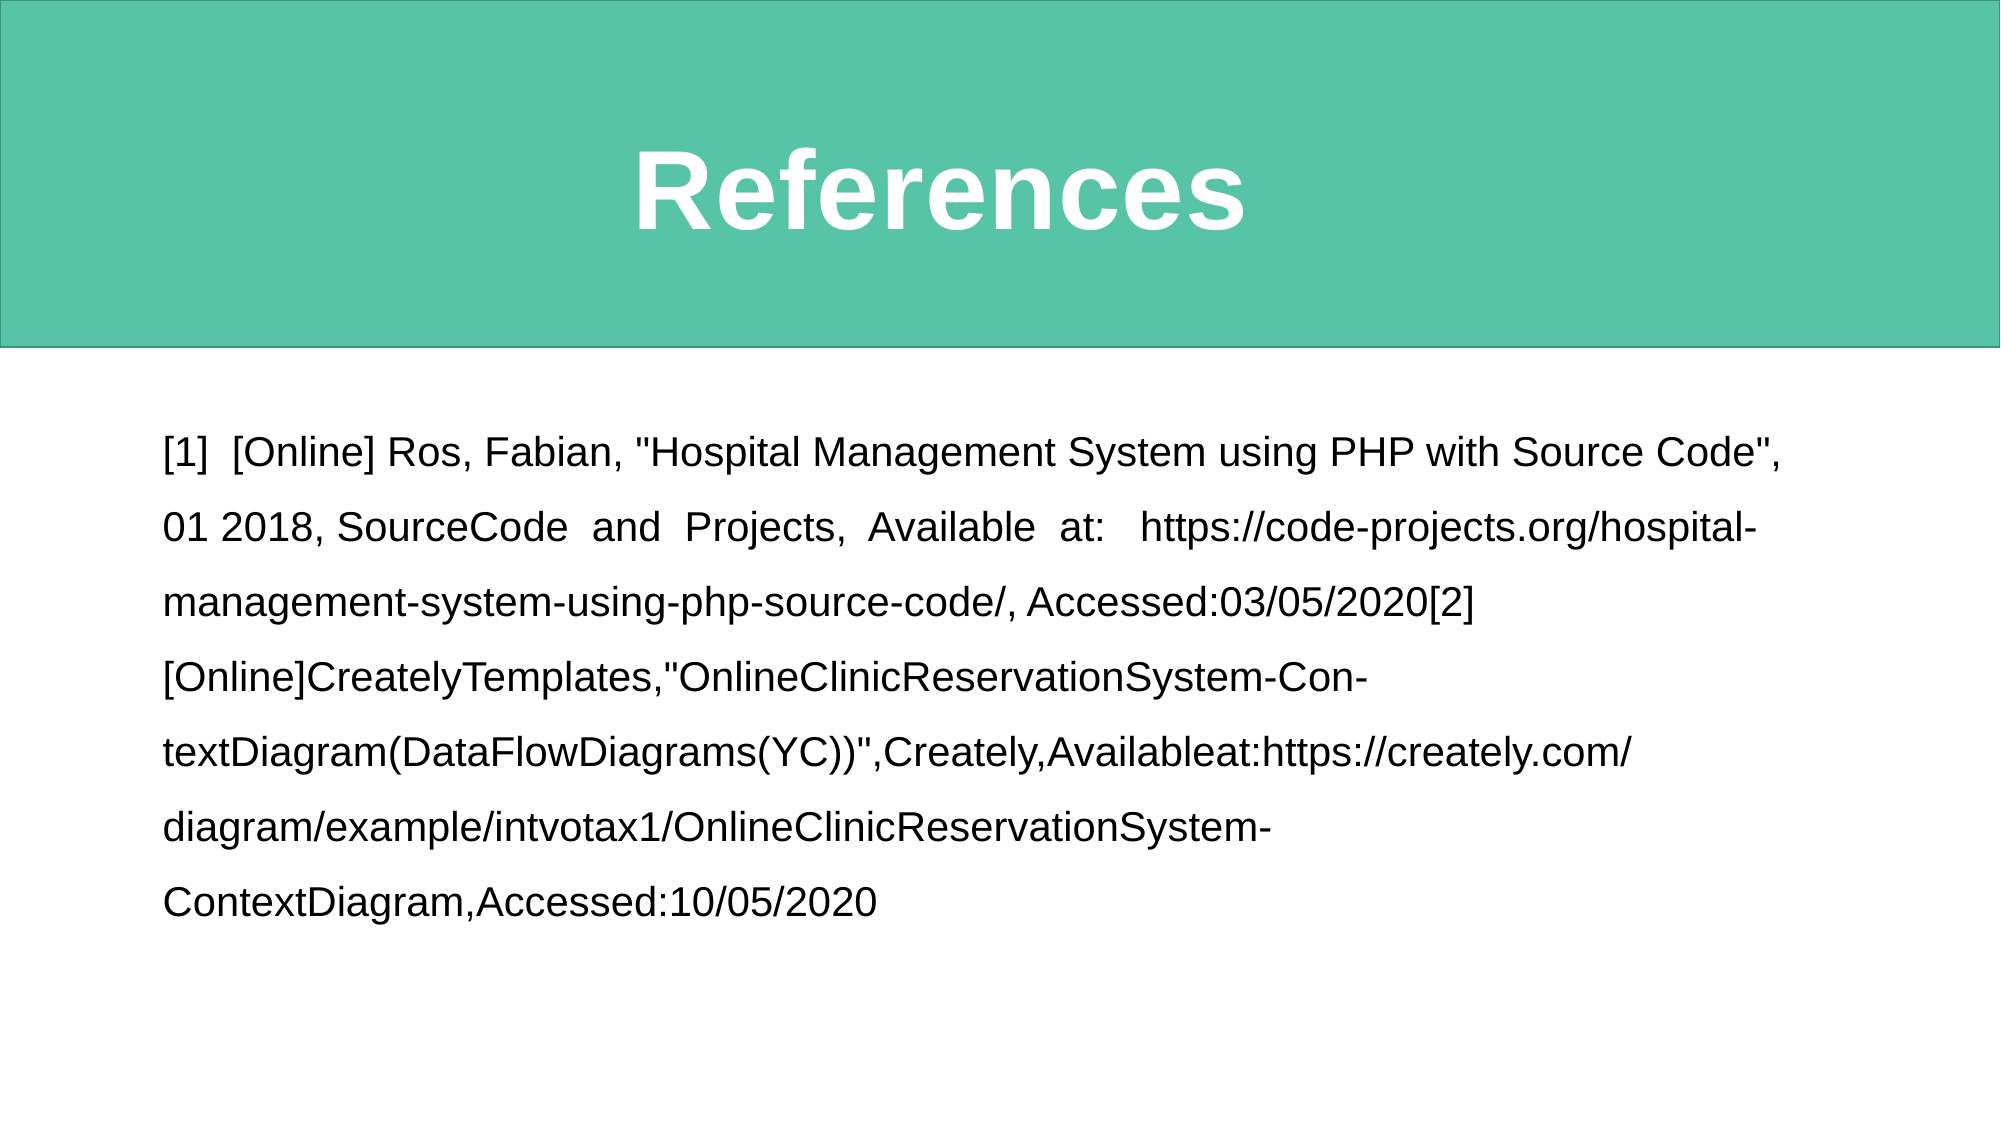

References
[1]  [Online] Ros, Fabian, "Hospital Management System using PHP with Source Code", 01 2018, SourceCode  and  Projects,  Available  at:   https://code-projects.org/hospital-management-system-using-php-source-code/, Accessed:03/05/2020[2]  [Online]CreatelyTemplates,"OnlineClinicReservationSystem-Con-textDiagram(DataFlowDiagrams(YC))",Creately,Availableat:https://creately.com/diagram/example/intvotax1/OnlineClinicReservationSystem-ContextDiagram,Accessed:10/05/2020